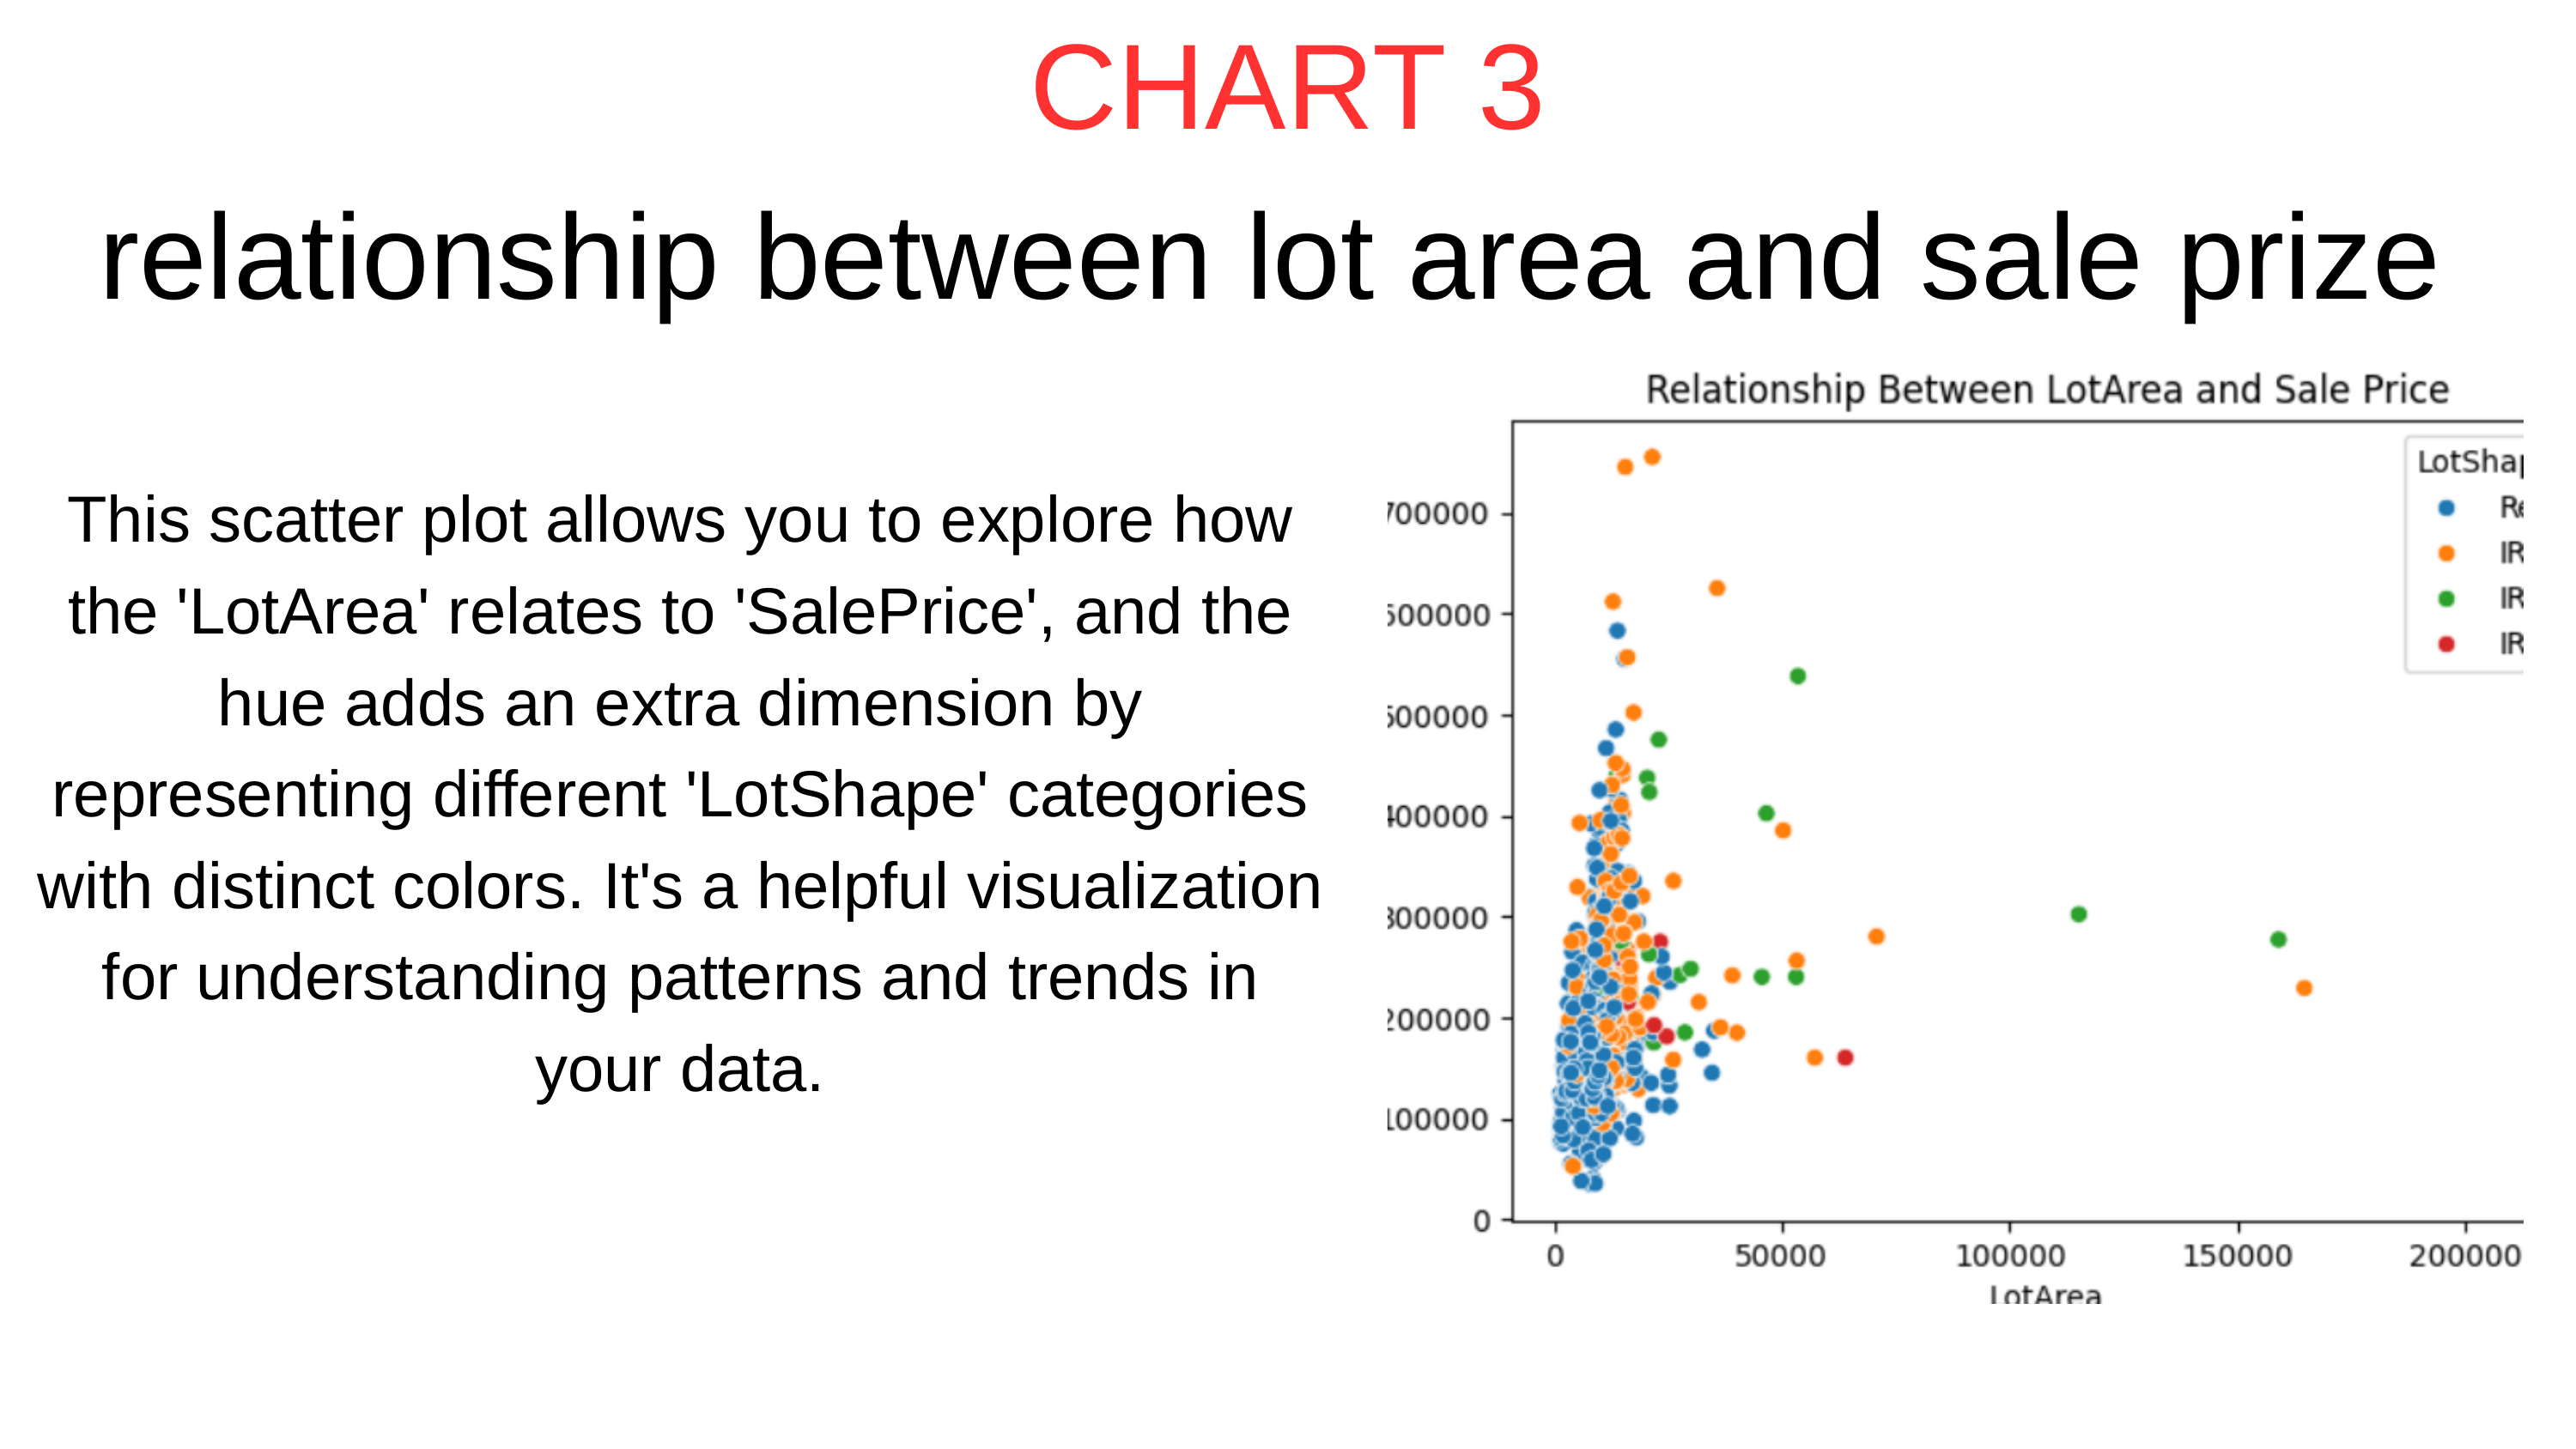

CHART 3
relationship between lot area and sale prize

This scatter plot allows you to explore how the 'LotArea' relates to 'SalePrice', and the hue adds an extra dimension by representing different 'LotShape' categories with distinct colors. It's a helpful visualization for understanding patterns and trends in your data.